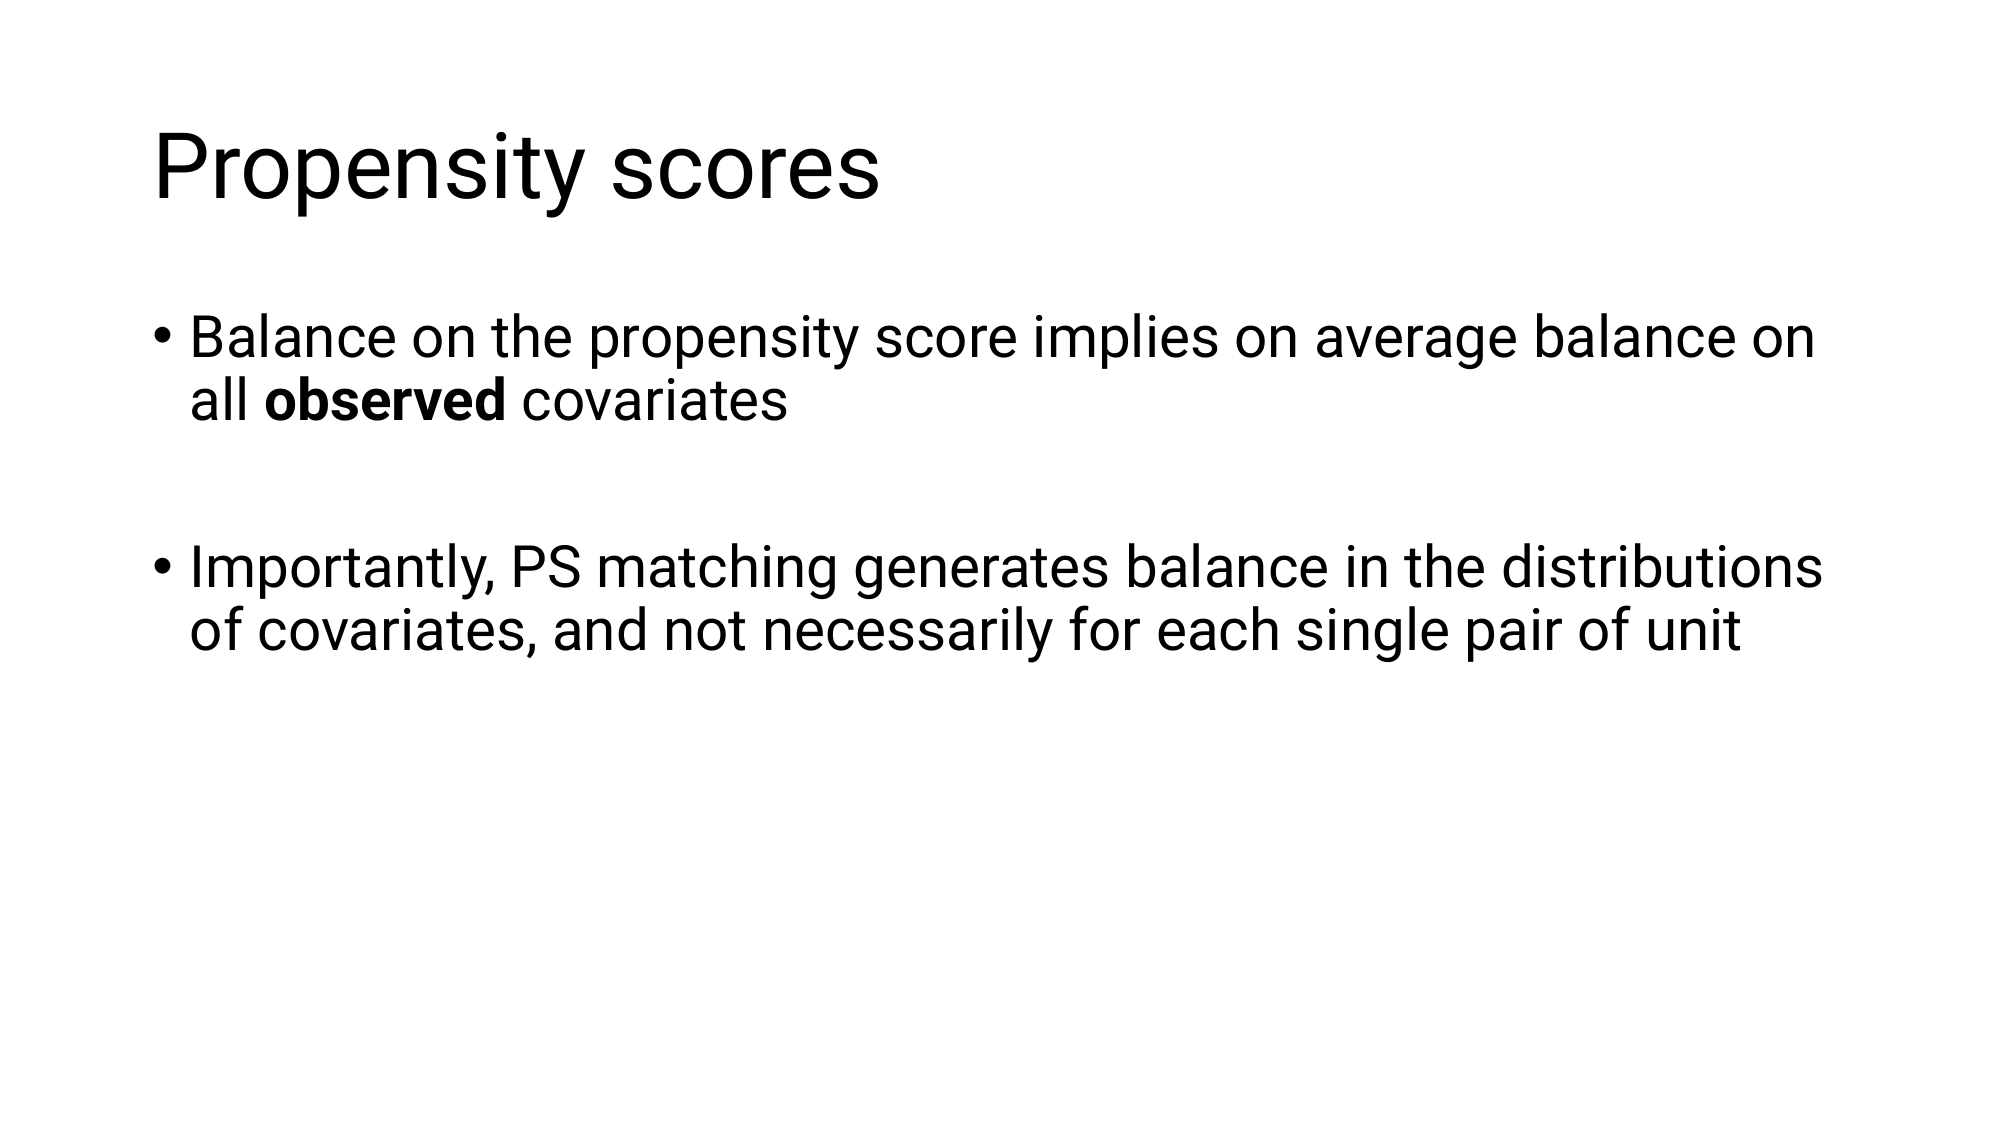

# Propensity scores
Balance on the propensity score implies on average balance on all observed covariates

Importantly, PS matching generates balance in the distributions of covariates, and not necessarily for each single pair of unit
142